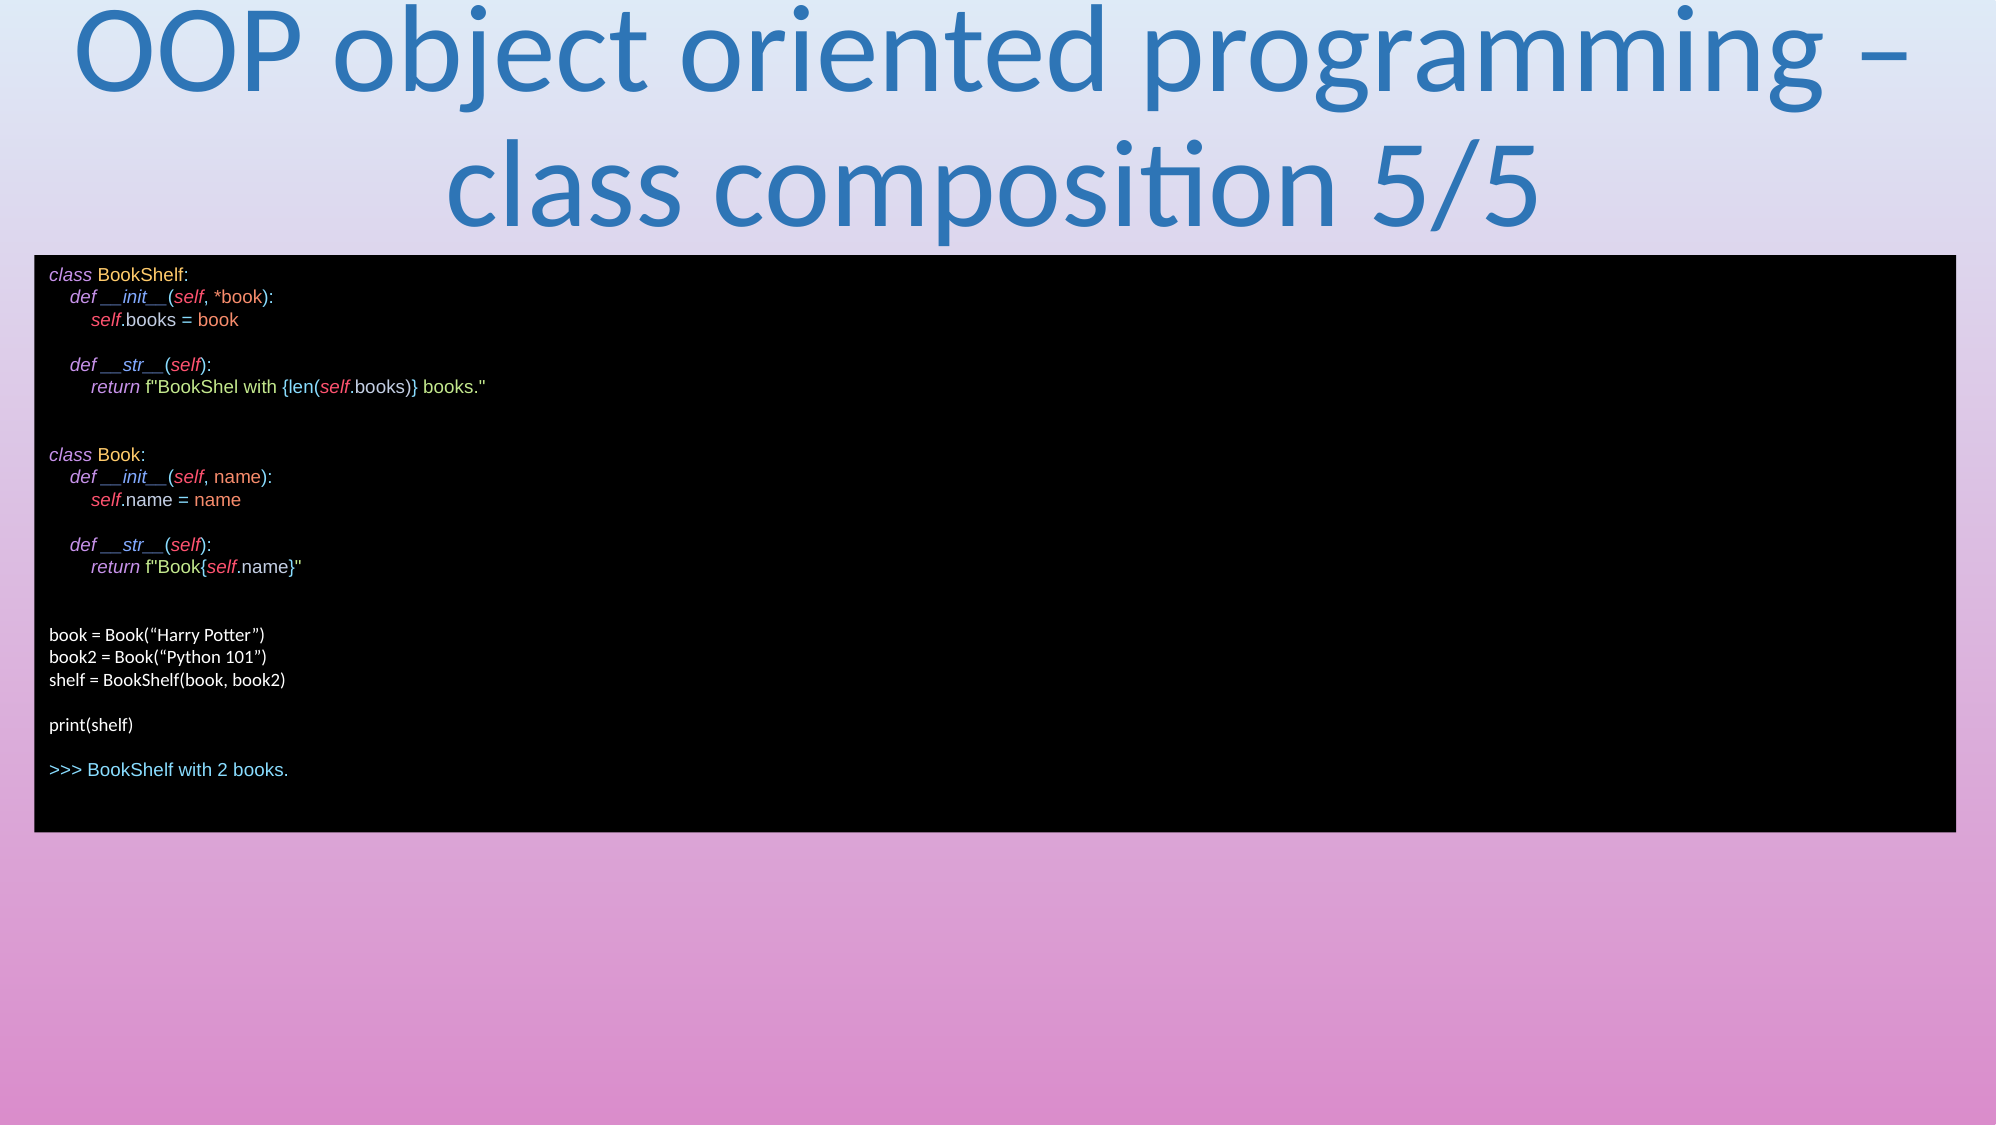

# OOP object oriented programming – class composition 5/5
class BookShelf:
    def __init__(self, *book):
        self.books = book
    def __str__(self):
        return f"BookShel with {len(self.books)} books."
class Book:
    def __init__(self, name):
        self.name = name
    def __str__(self):
        return f"Book{self.name}"

book = Book(“Harry Potter”)
book2 = Book(“Python 101”)
shelf = BookShelf(book, book2)

print(shelf)

>>> BookShelf with 2 books.

390